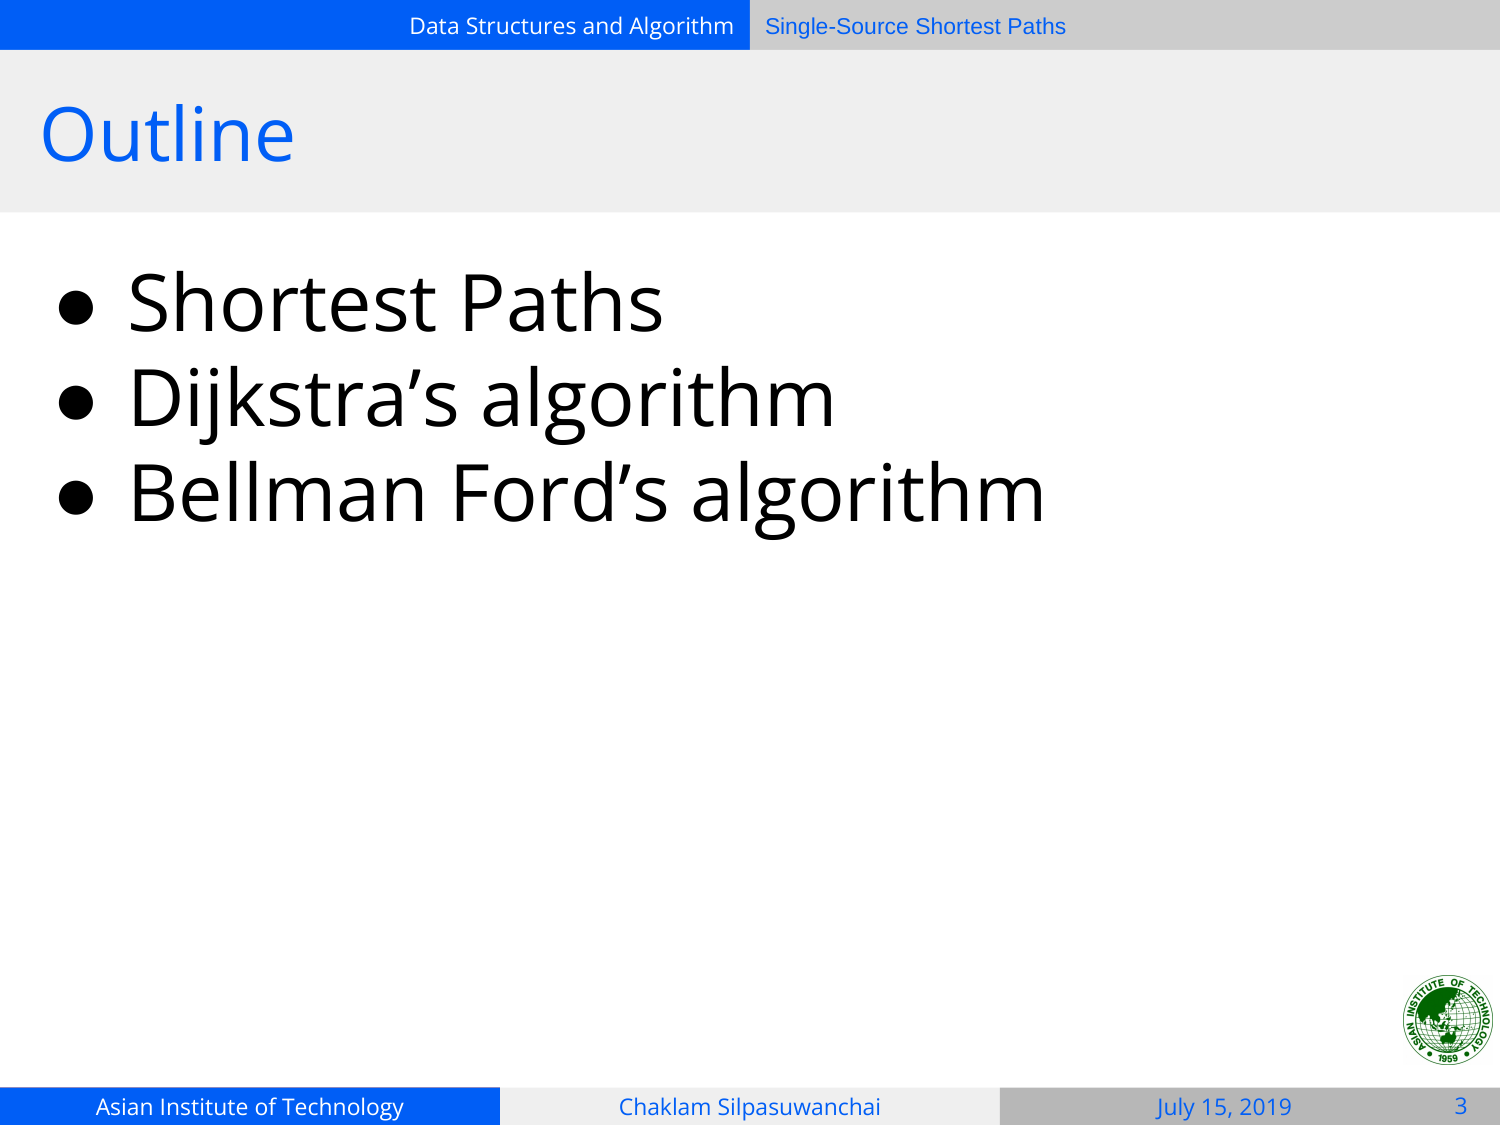

# Outline
Shortest Paths
Dijkstra’s algorithm
Bellman Ford’s algorithm
3